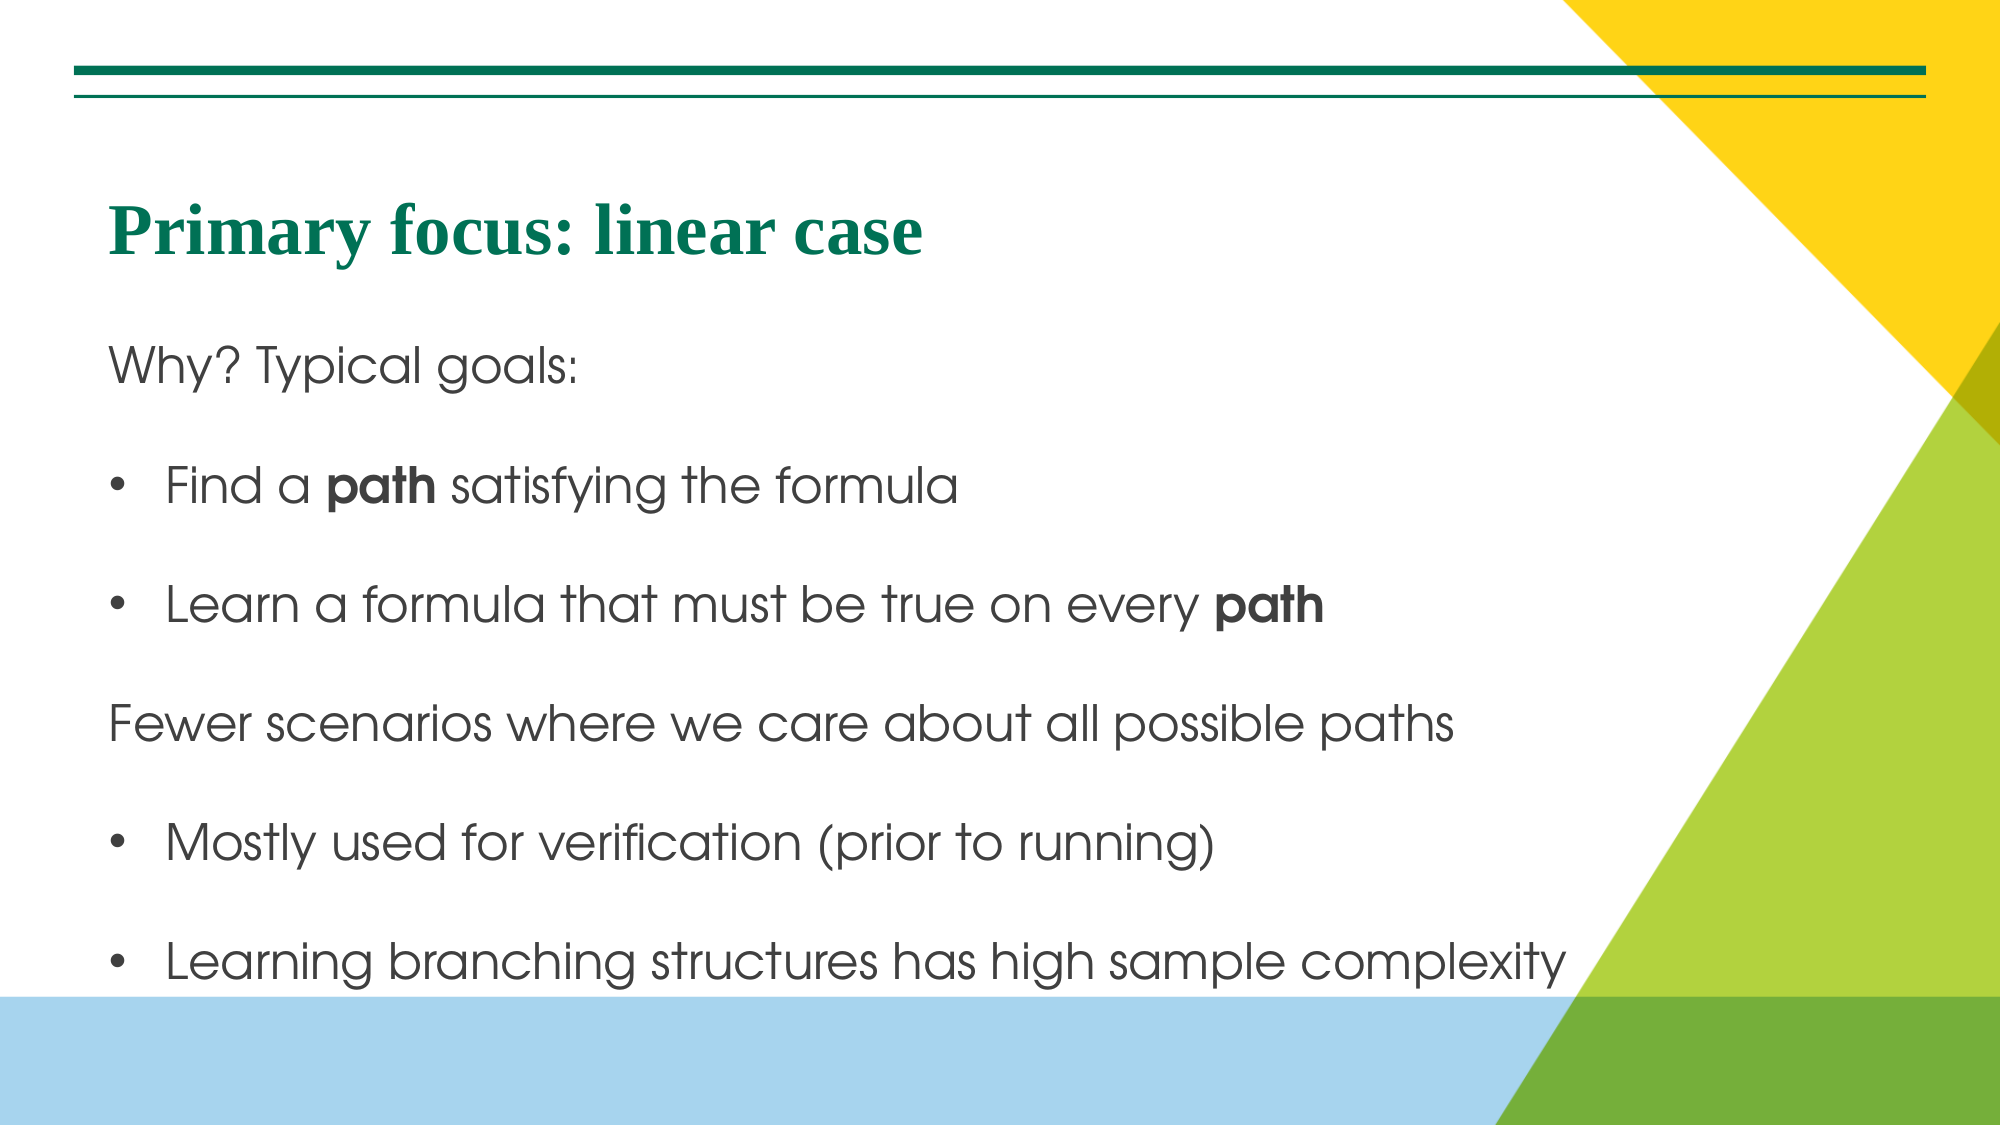

# Primary focus: linear case
Why? Typical goals:
Find a path satisfying the formula
Learn a formula that must be true on every path
Fewer scenarios where we care about all possible paths
Mostly used for verification (prior to running)
Learning branching structures has high sample complexity